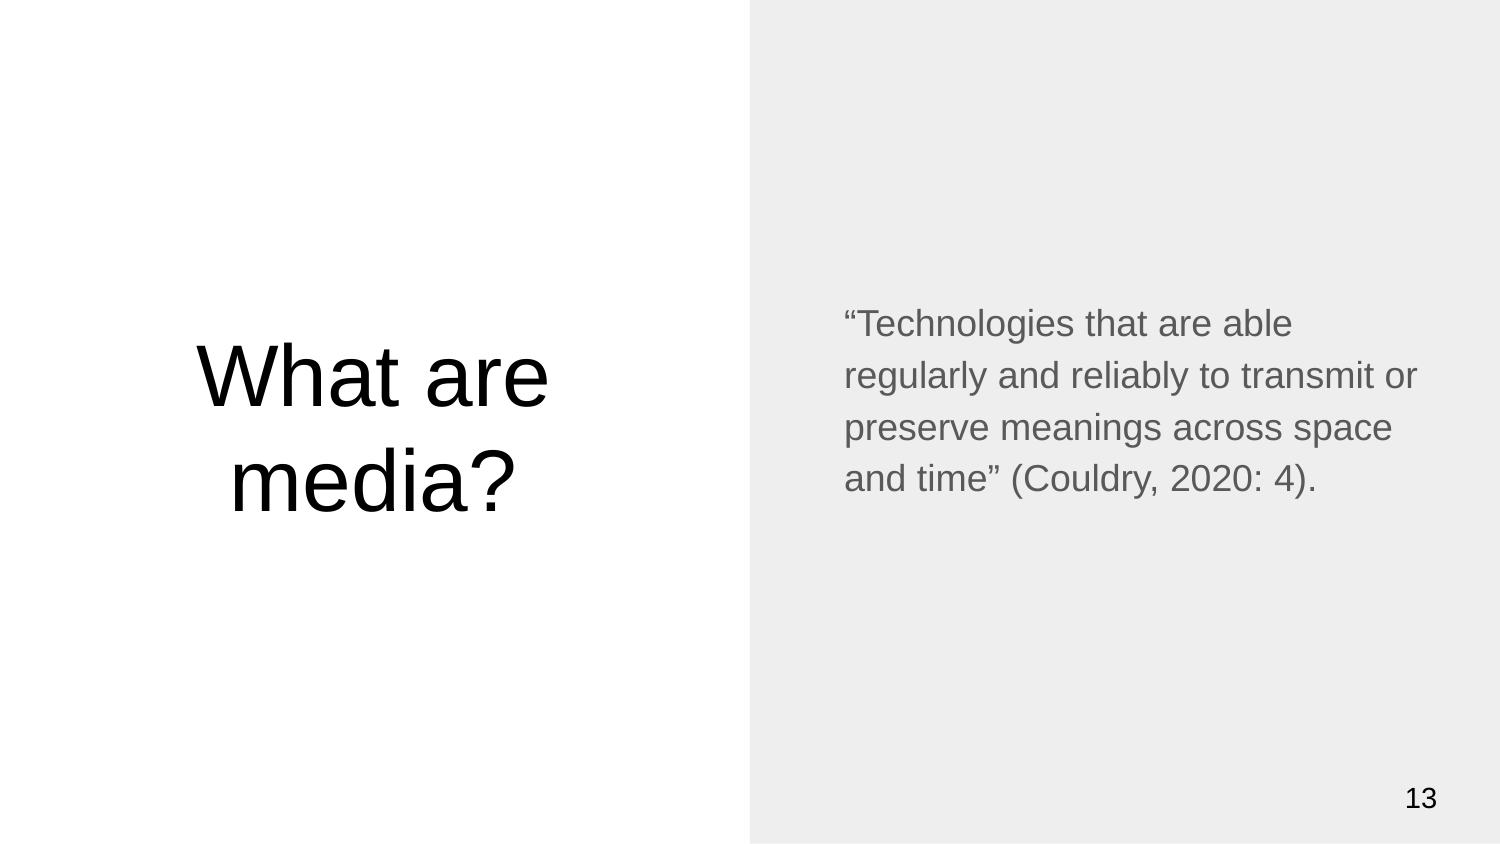

“Technologies that are able regularly and reliably to transmit or preserve meanings across space and time” (Couldry, 2020: 4).

# What are media?
13